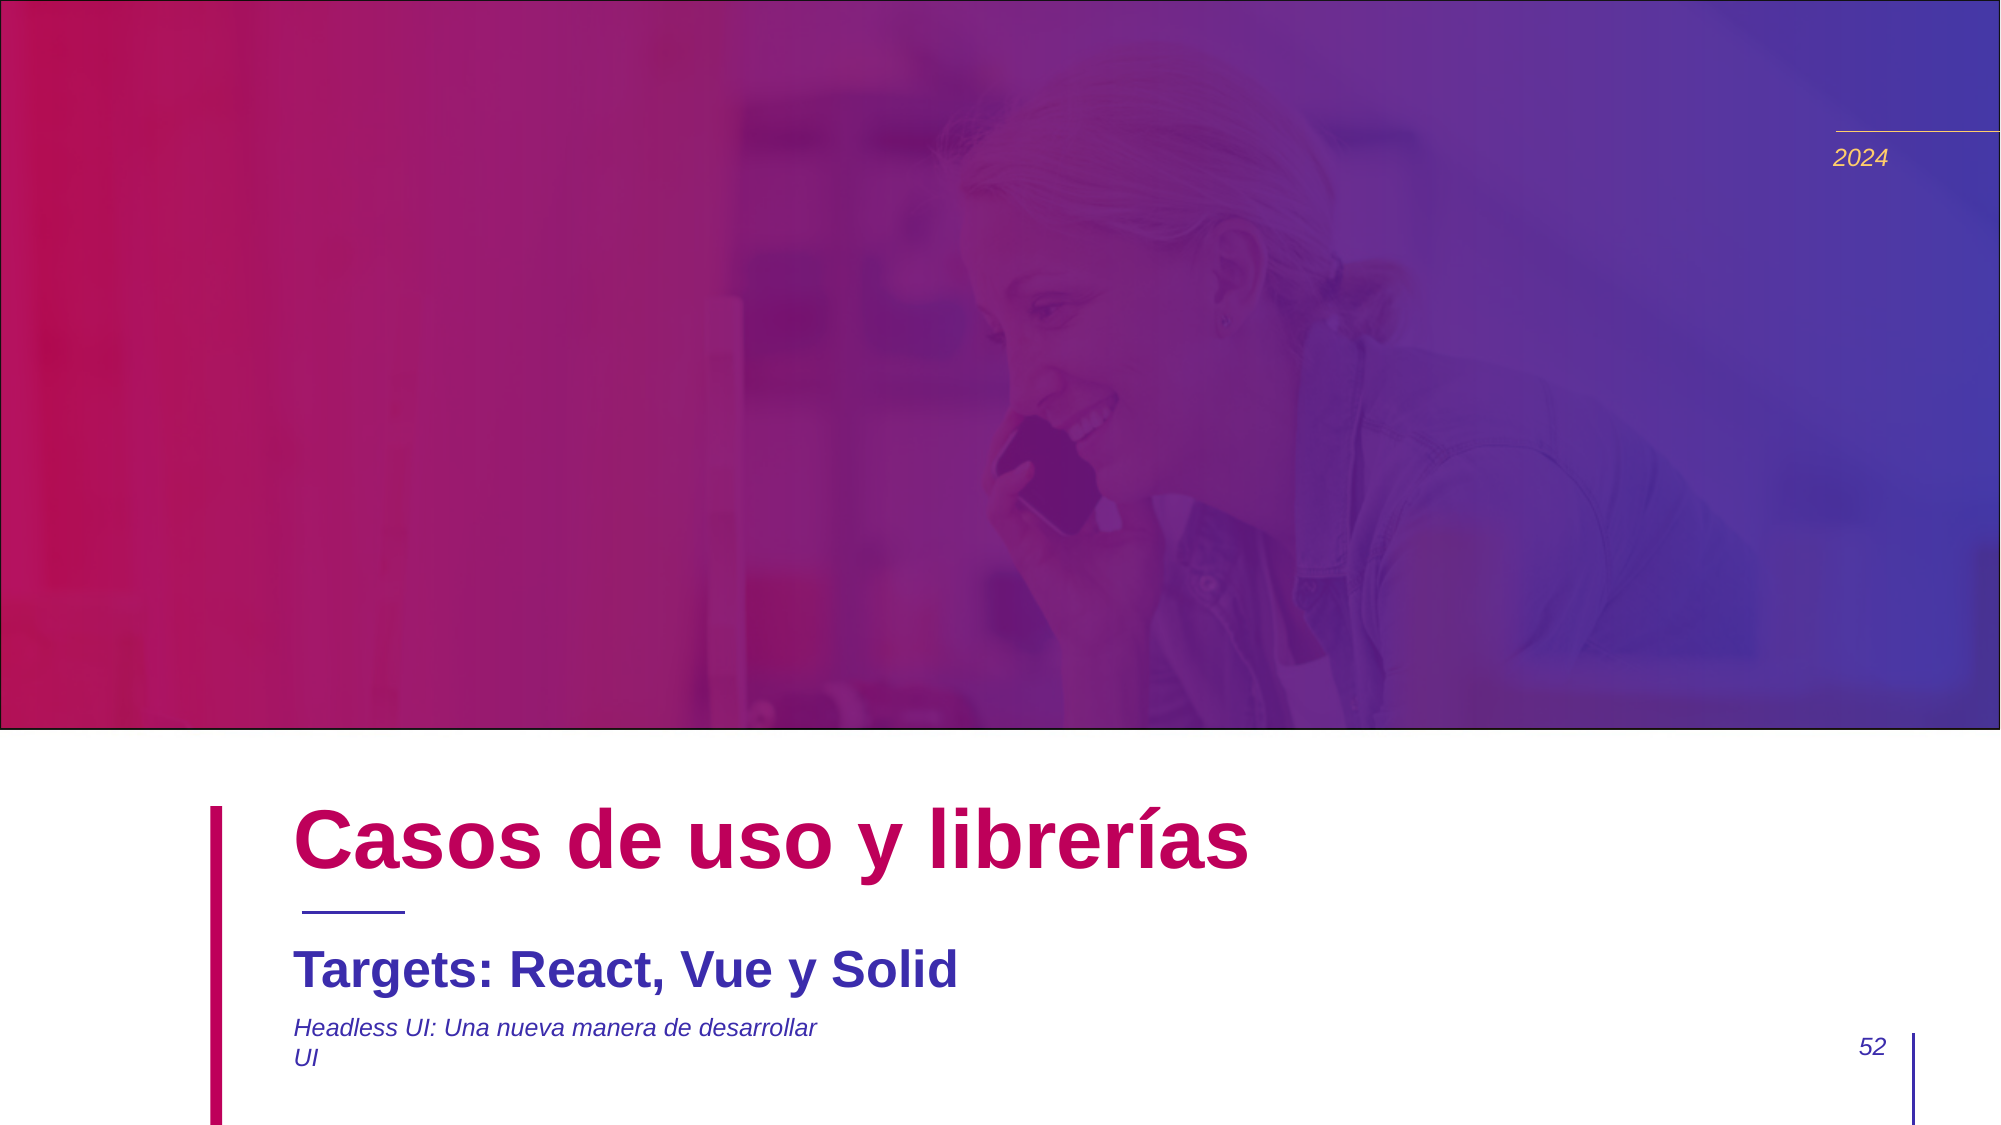

2024
# Casos de uso y librerías
Targets: React, Vue y Solid
Headless UI: Una nueva manera de desarrollar UI
52